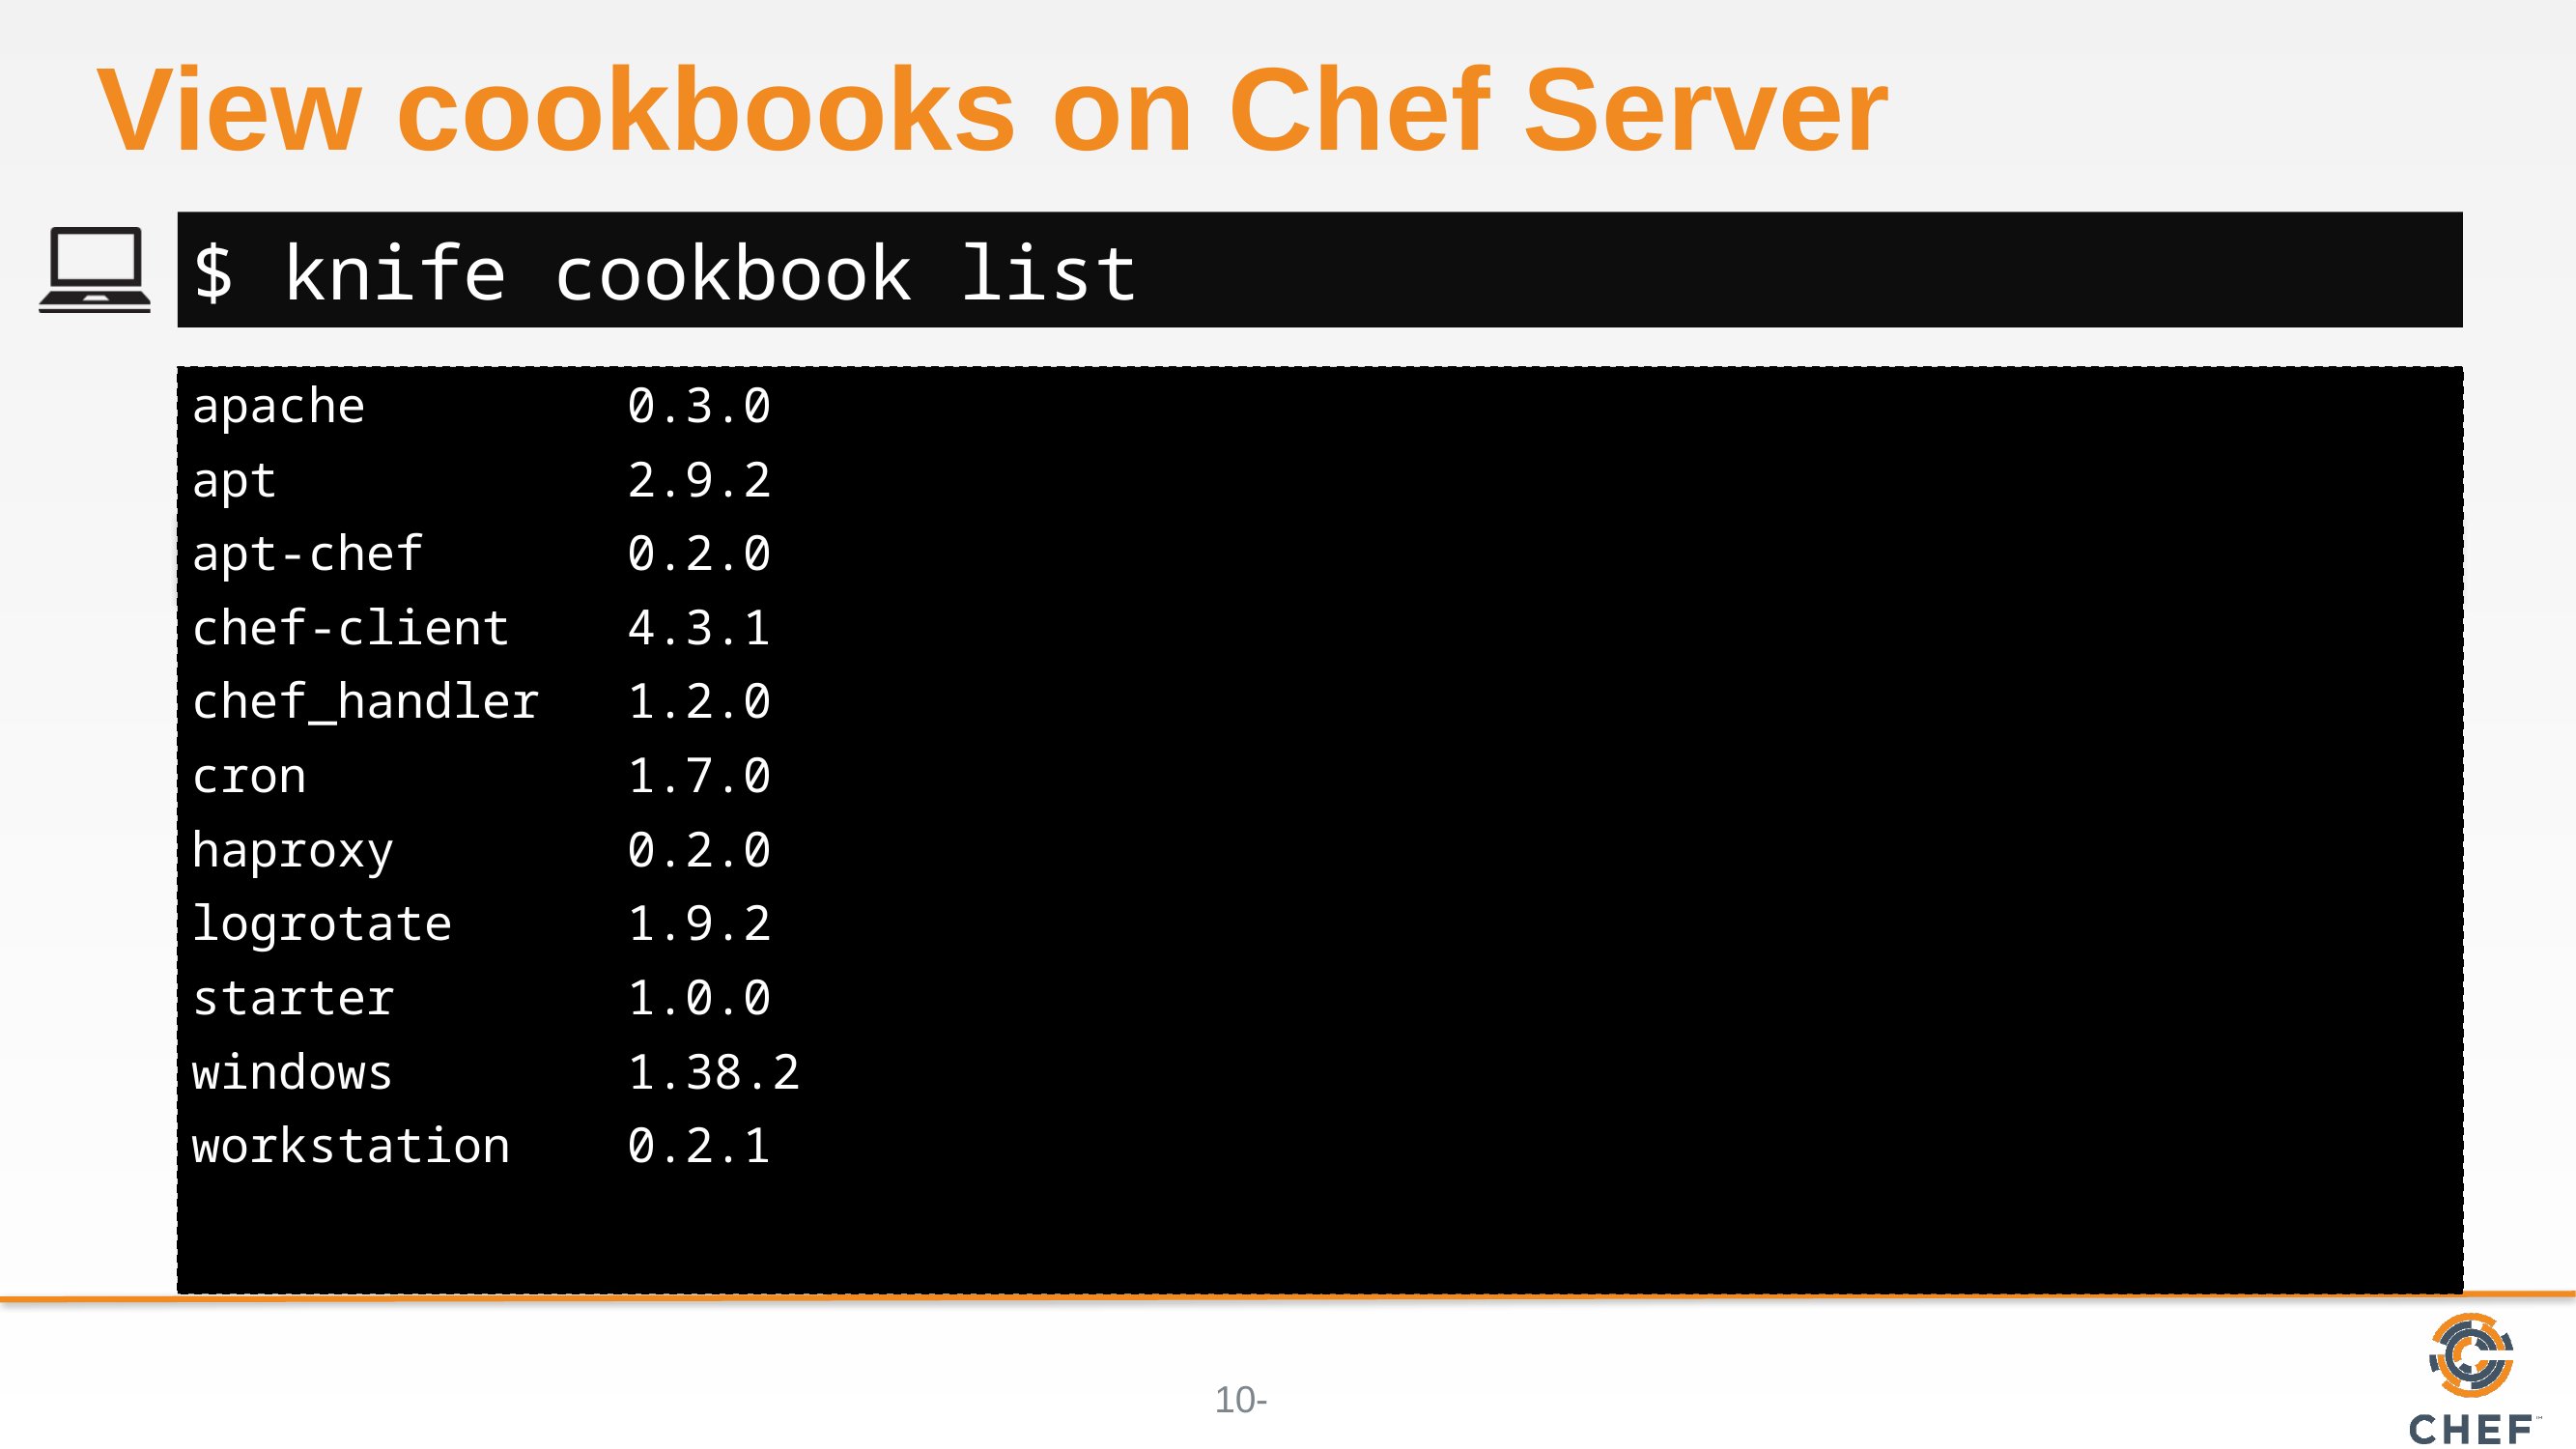

# View cookbooks on Chef Server
$ knife cookbook list
apache         0.3.0
apt            2.9.2
apt-chef       0.2.0
chef-client    4.3.1
chef_handler   1.2.0
cron           1.7.0
haproxy        0.2.0
logrotate      1.9.2
starter        1.0.0
windows        1.38.2
workstation    0.2.1